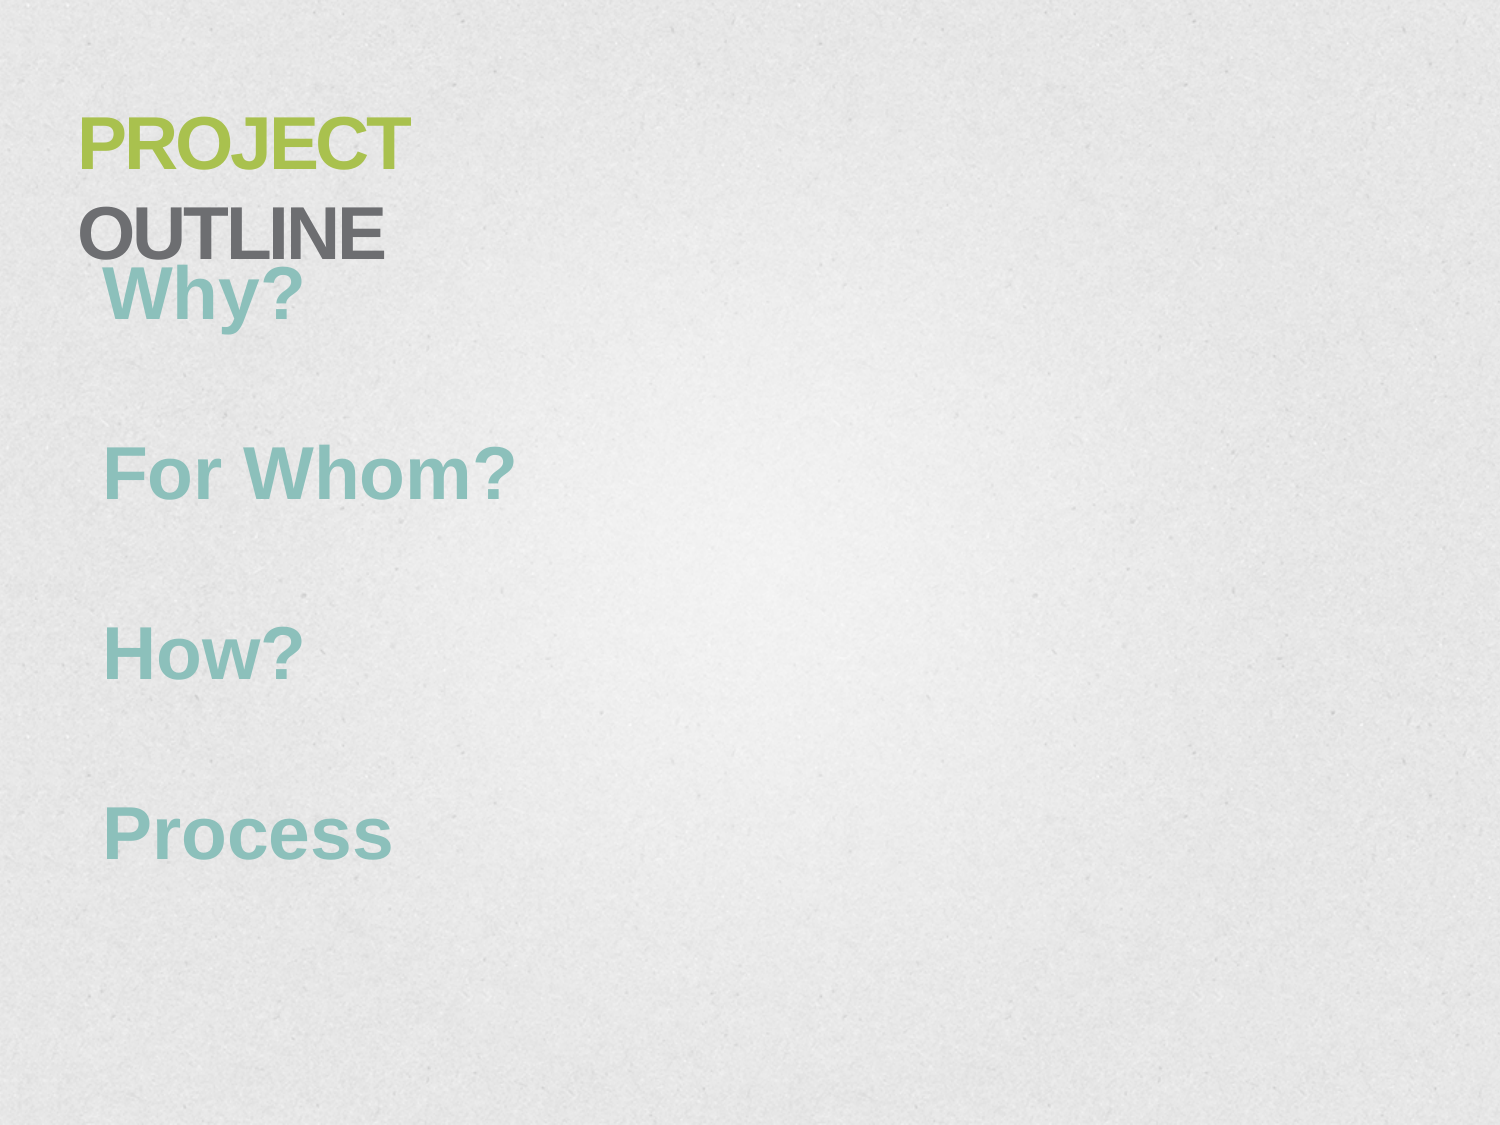

PROJECT OUTLINE
Why?

For Whom?

How?

Process